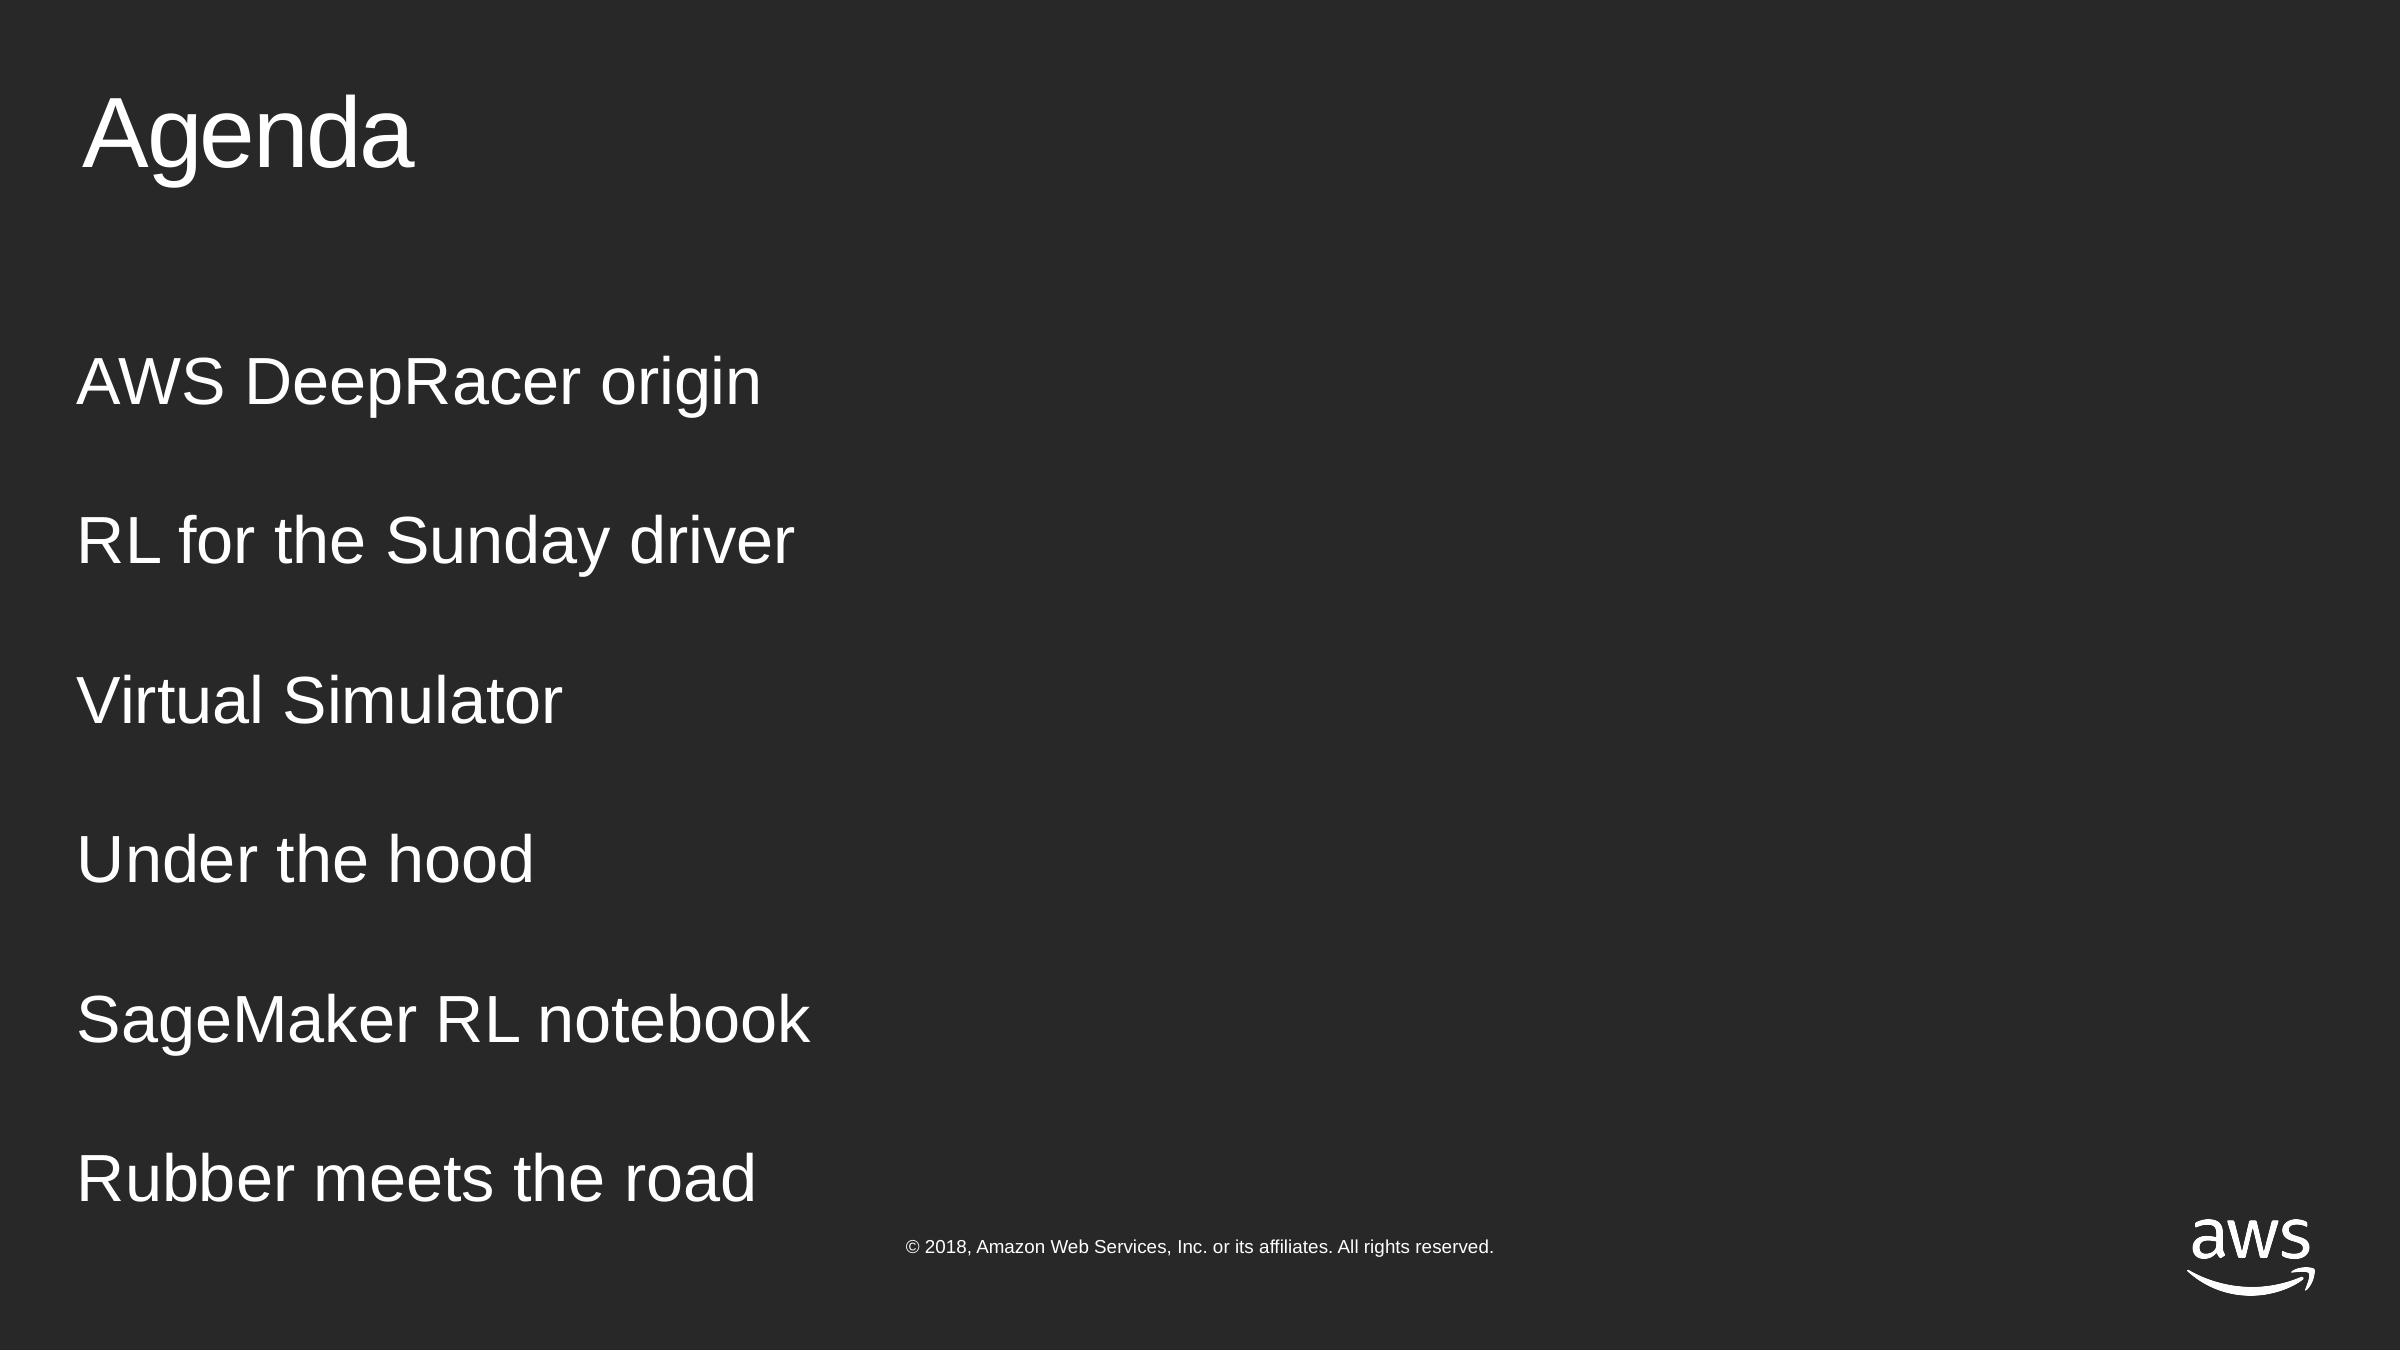

# Agenda
AWS DeepRacer origin
RL for the Sunday driver
Virtual Simulator
Under the hood
SageMaker RL notebook
Rubber meets the road